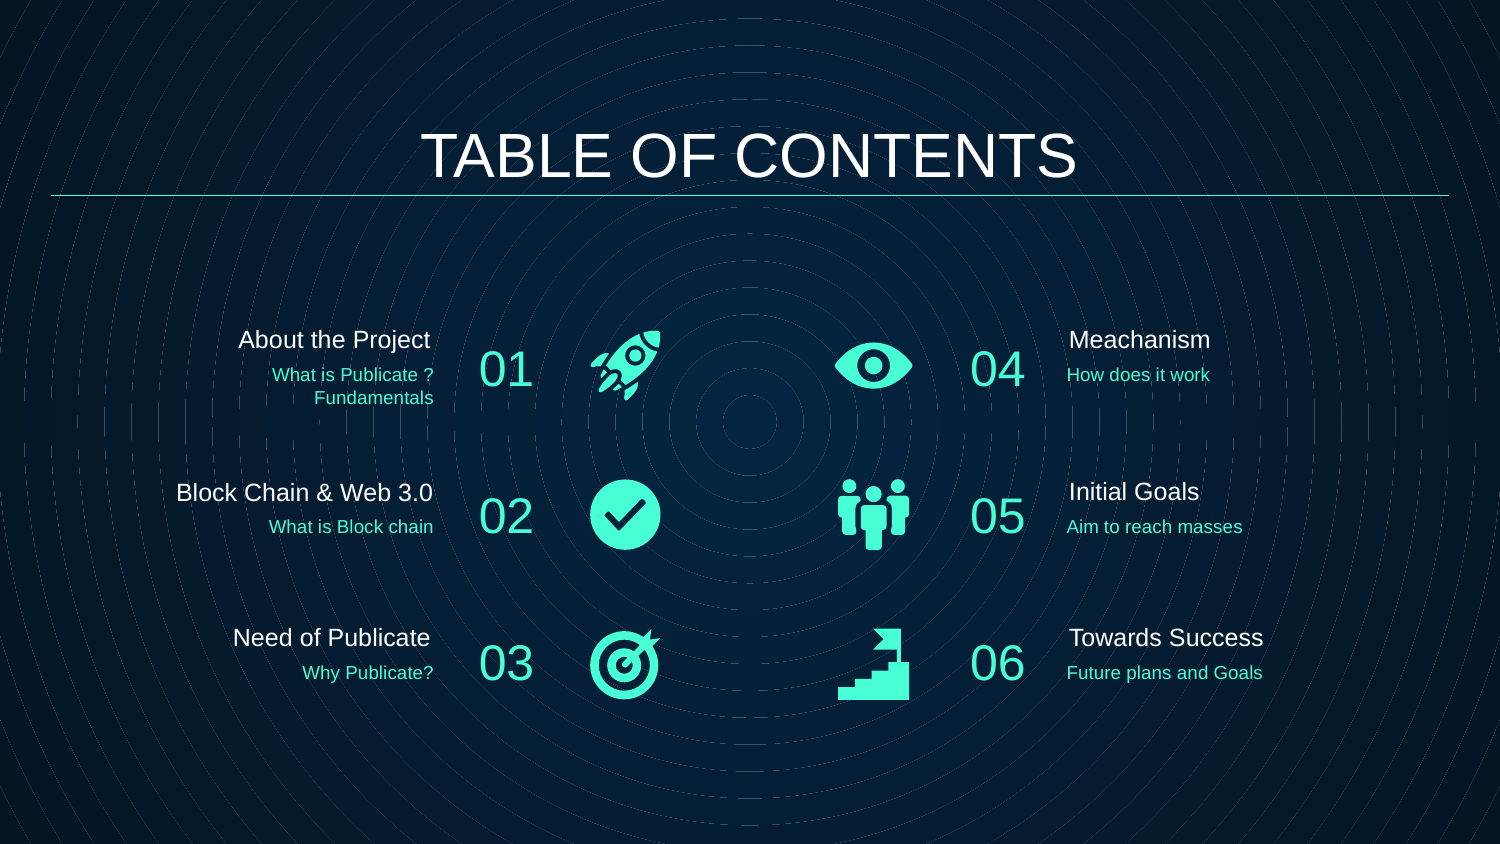

# TABLE OF CONTENTS
01
04

About the Project
Meachanism

What is Publicate ?
Fundamentals
How does it work
02
05

Initial Goals
 Block Chain & Web 3.0
What is Block chain
Aim to reach masses
03
06

Need of Publicate
Towards Success
Why Publicate?
Future plans and Goals